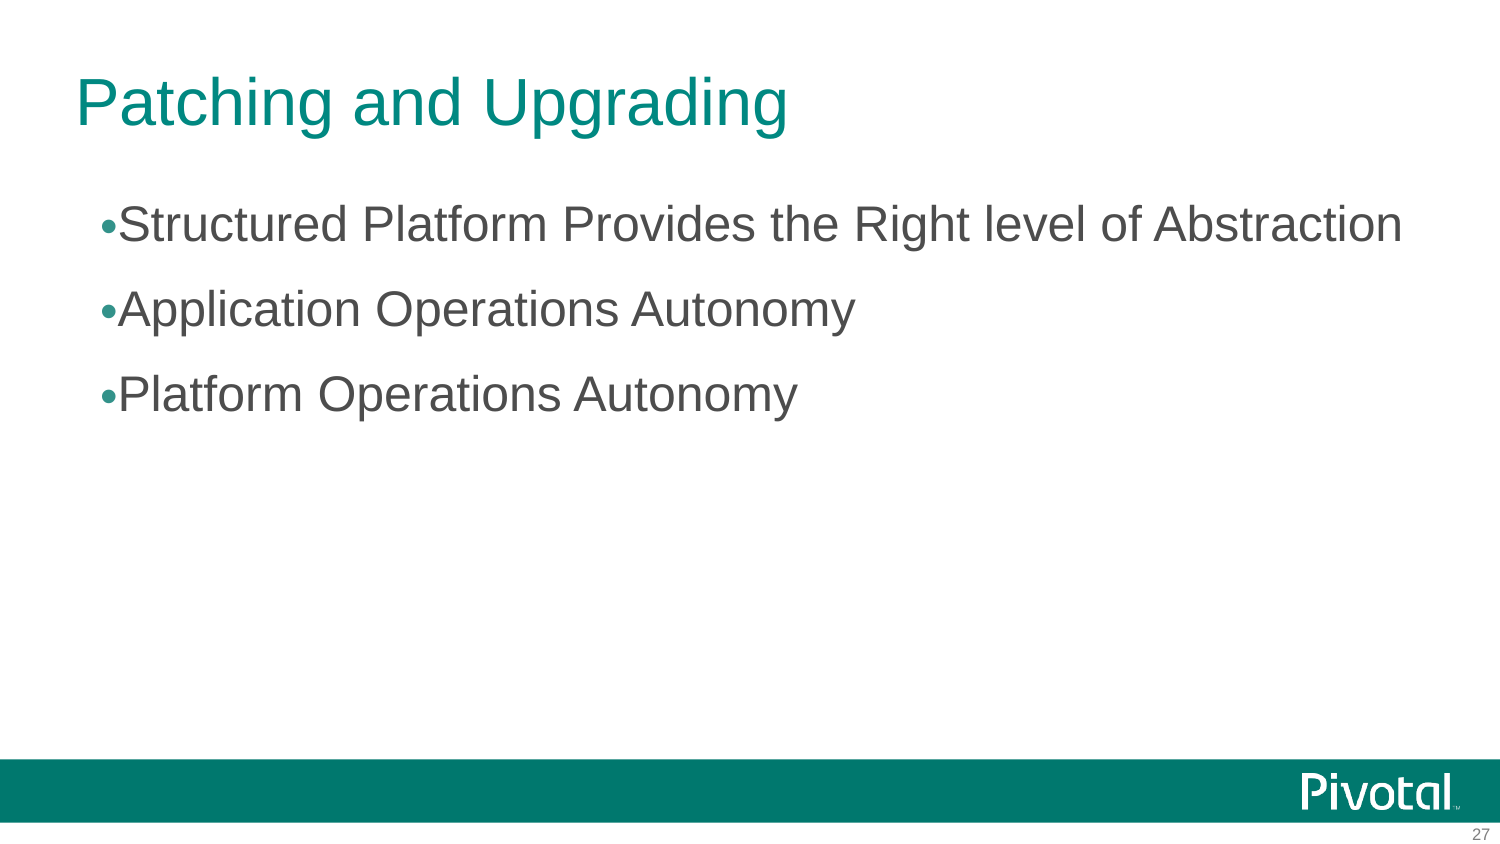

# Patching and Upgrading
Structured Platform Provides the Right level of Abstraction
Application Operations Autonomy
Platform Operations Autonomy